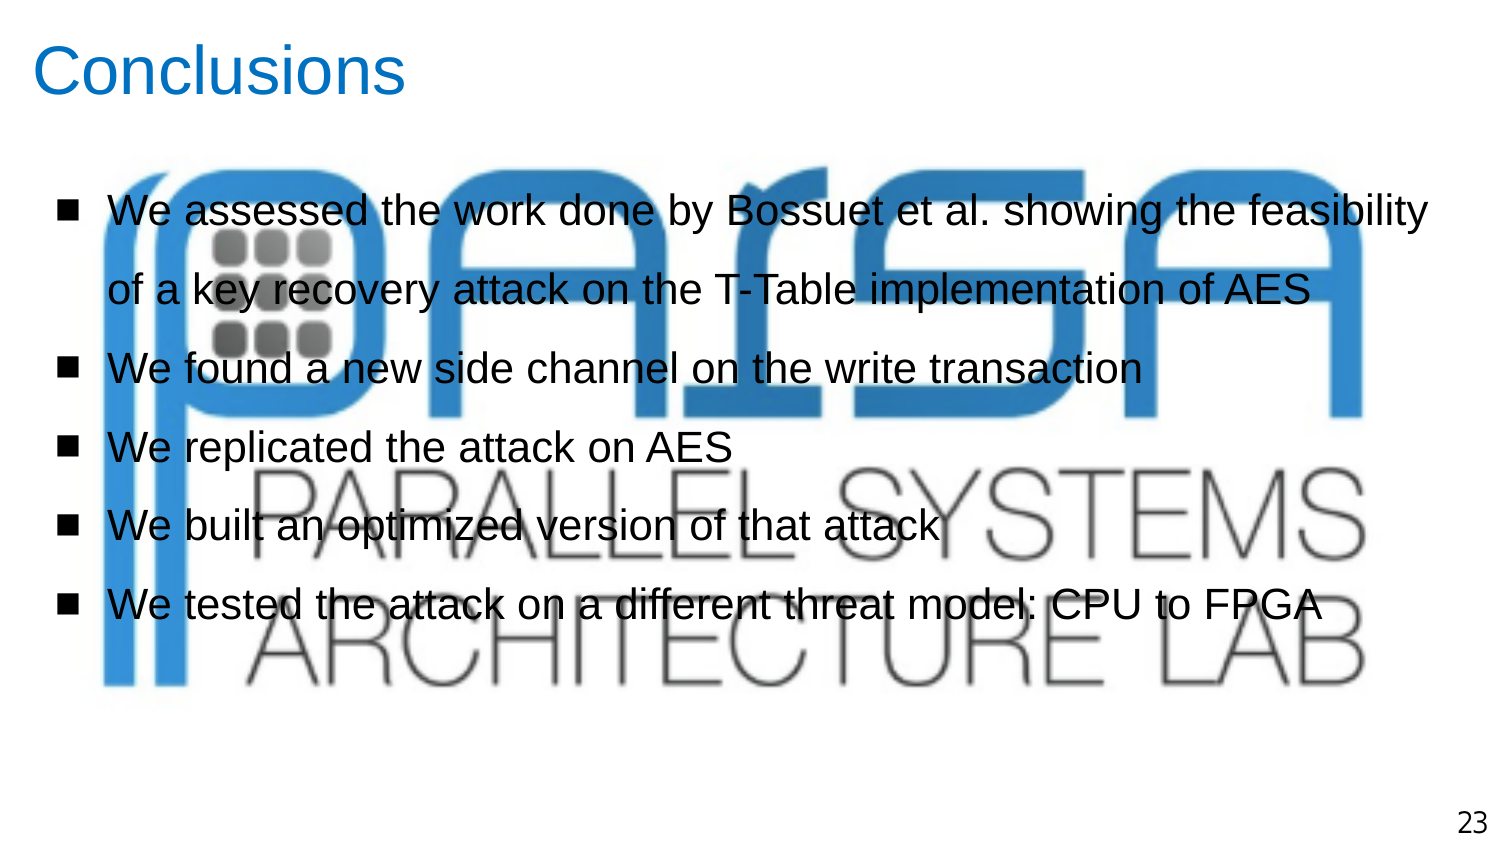

# Conclusions
We assessed the work done by Bossuet et al. showing the feasibility of a key recovery attack on the T-Table implementation of AES
We found a new side channel on the write transaction
We replicated the attack on AES
We built an optimized version of that attack
We tested the attack on a different threat model: CPU to FPGA
23